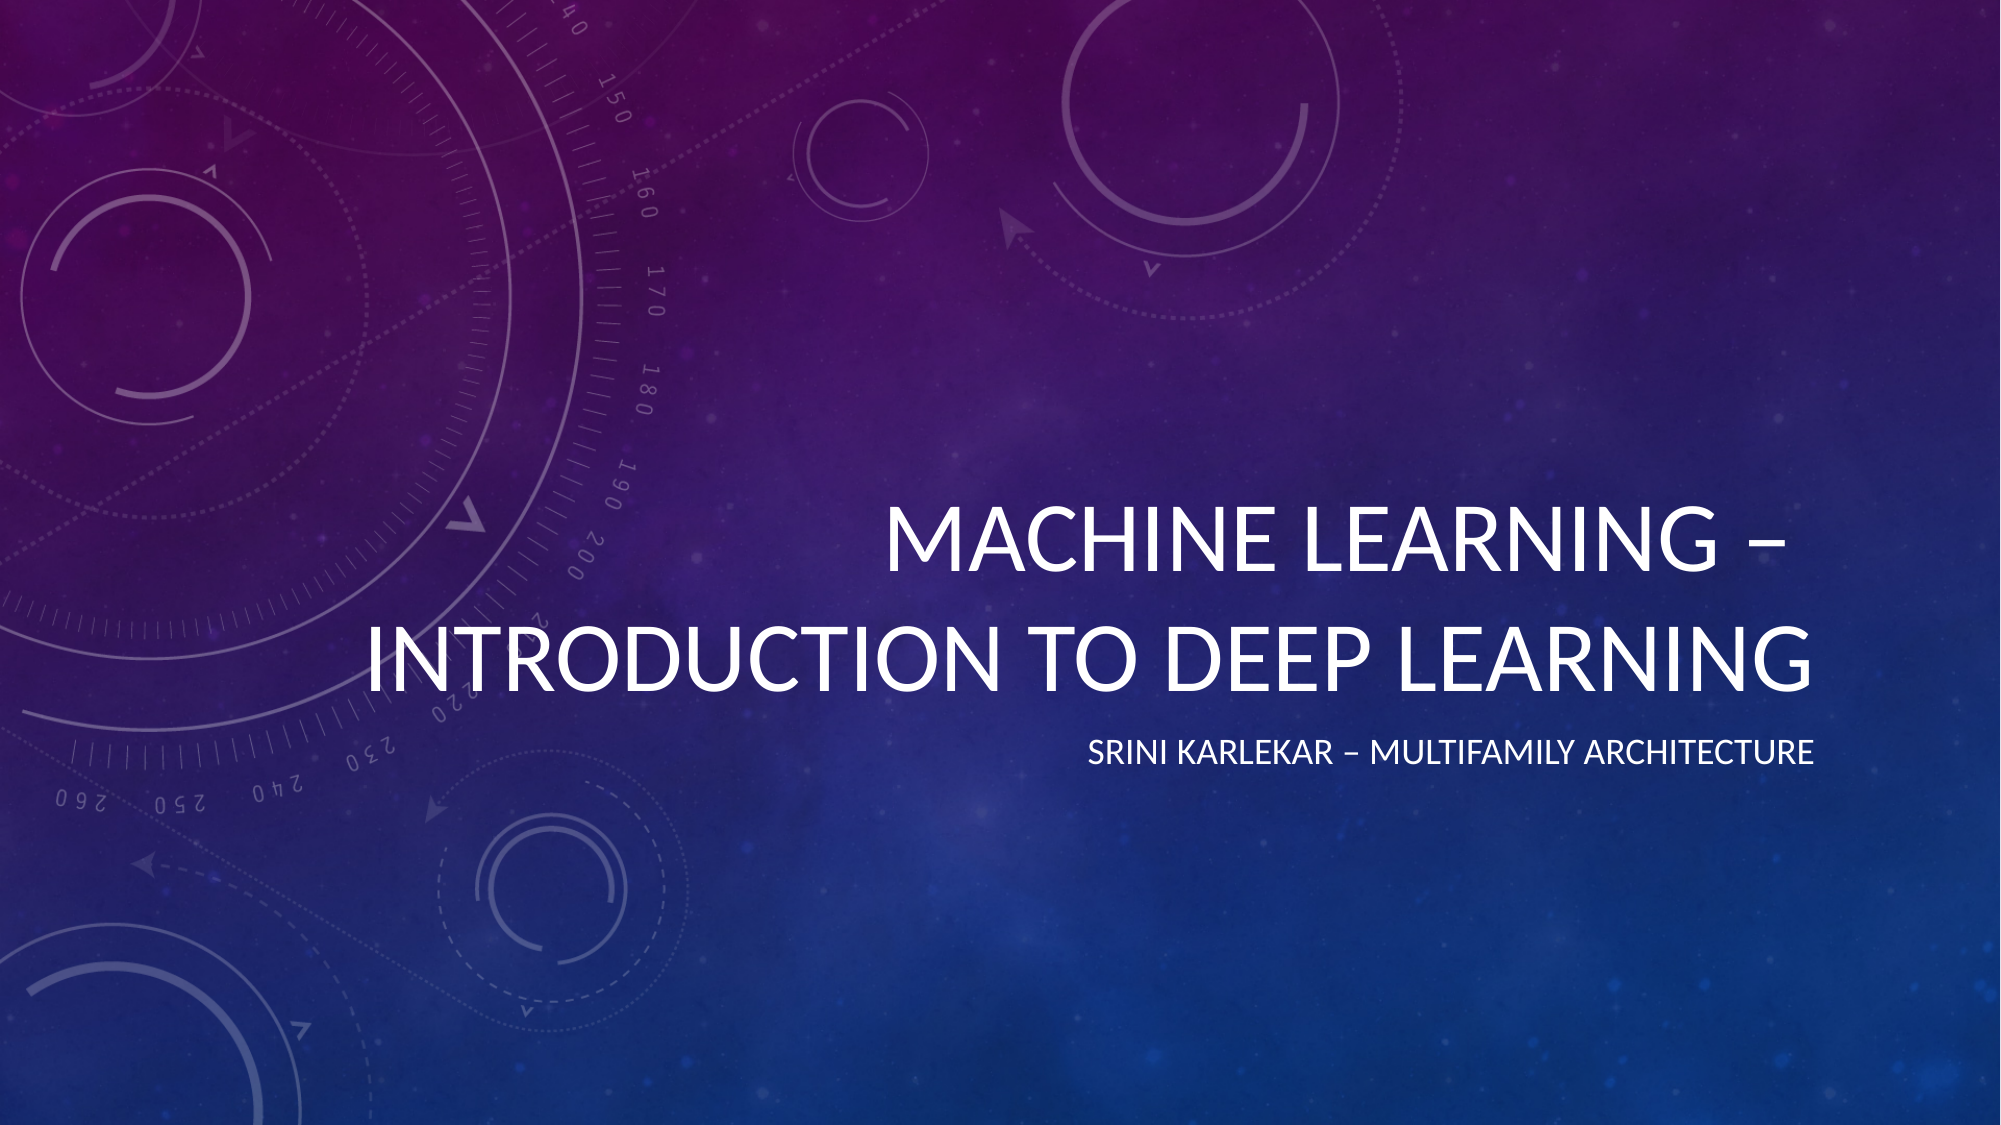

# Machine Learning – Introduction to deep learning
Srini Karlekar – Multifamily architecture